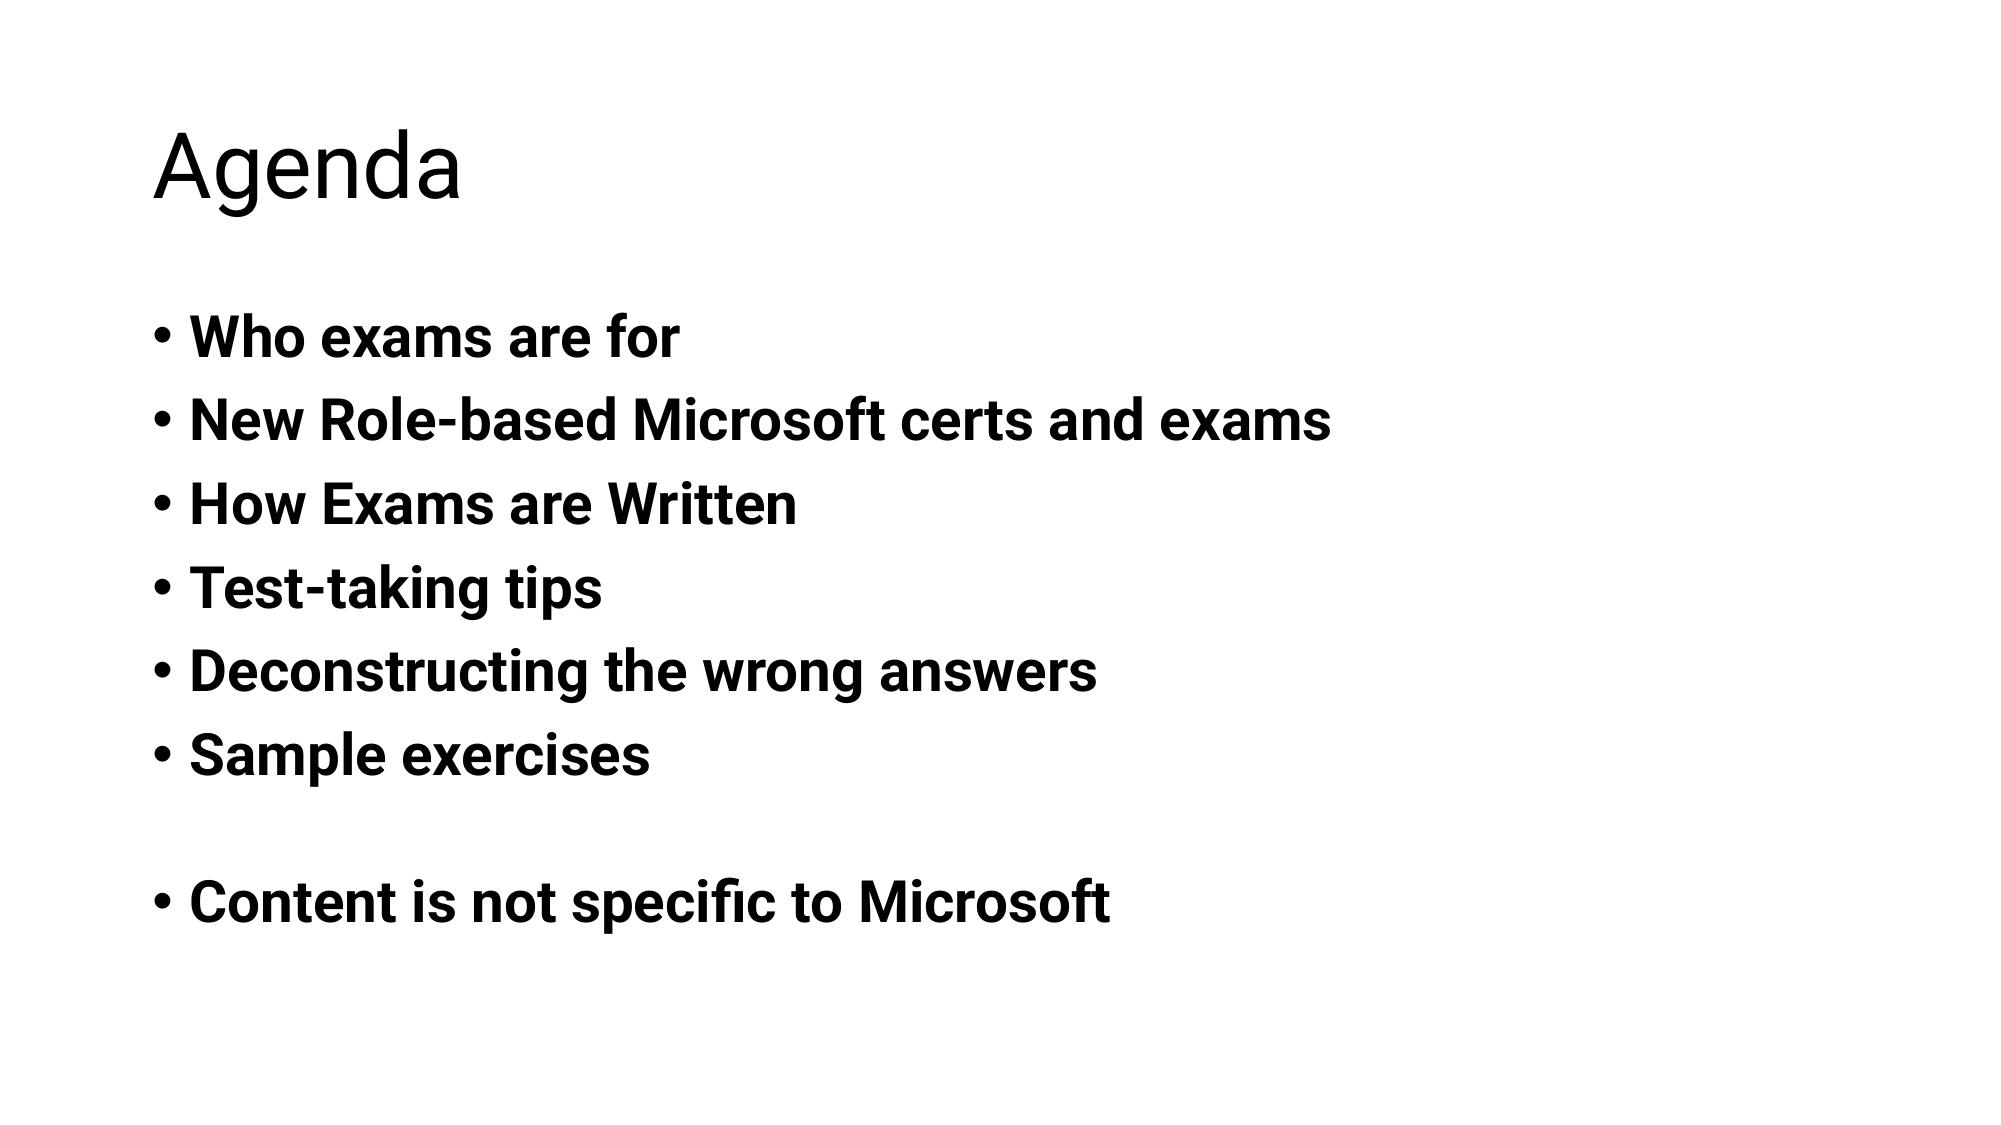

# Agenda
Who exams are for
New Role-based Microsoft certs and exams
How Exams are Written
Test-taking tips
Deconstructing the wrong answers
Sample exercises
Content is not specific to Microsoft